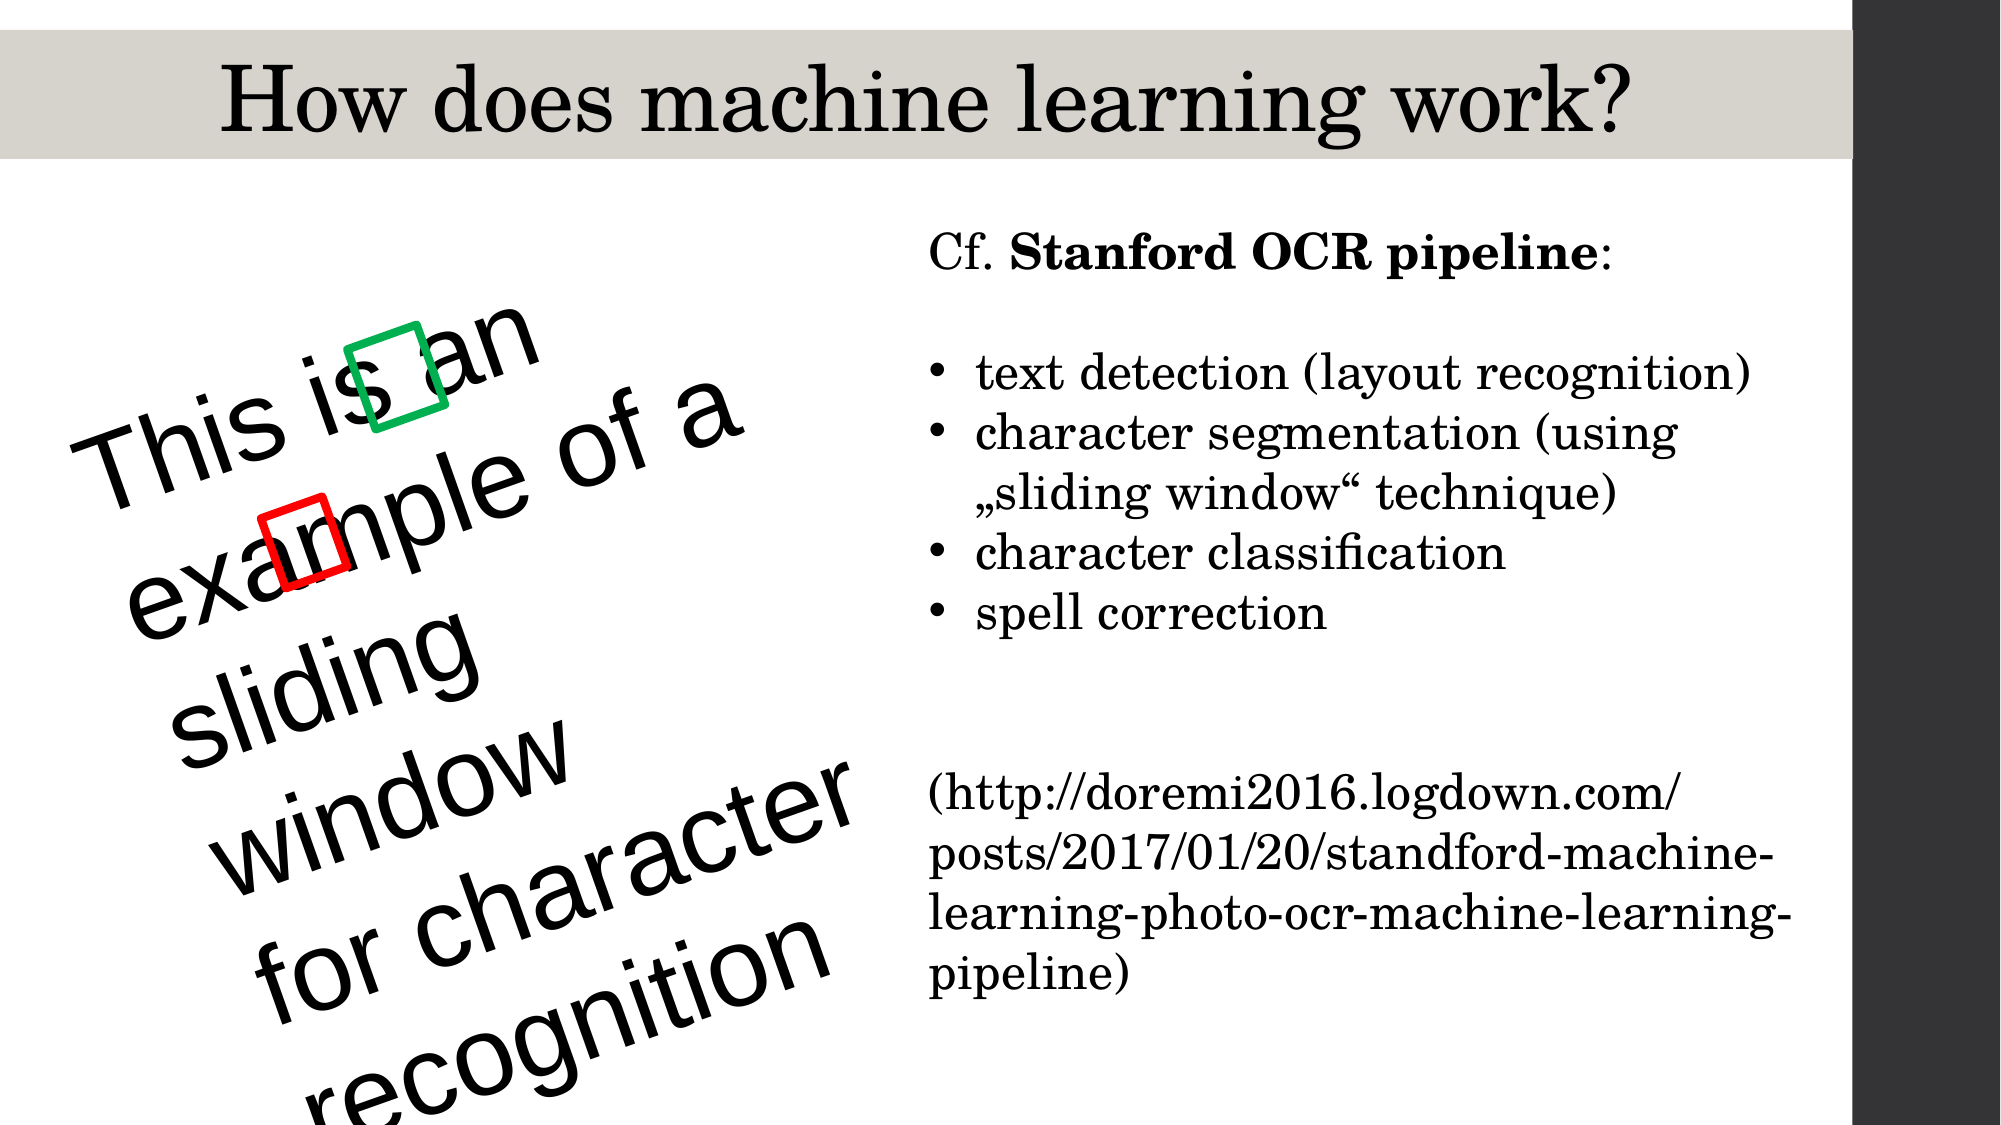

# How does machine learning work?
Cf. Stanford OCR pipeline:

text detection (layout recognition)
character segmentation (using „sliding window“ technique)
character classification
spell correction
(http://doremi2016.logdown.com/posts/2017/01/20/standford-machine-learning-photo-ocr-machine-learning-pipeline)
This is an example of a sliding window
for character recognition…..